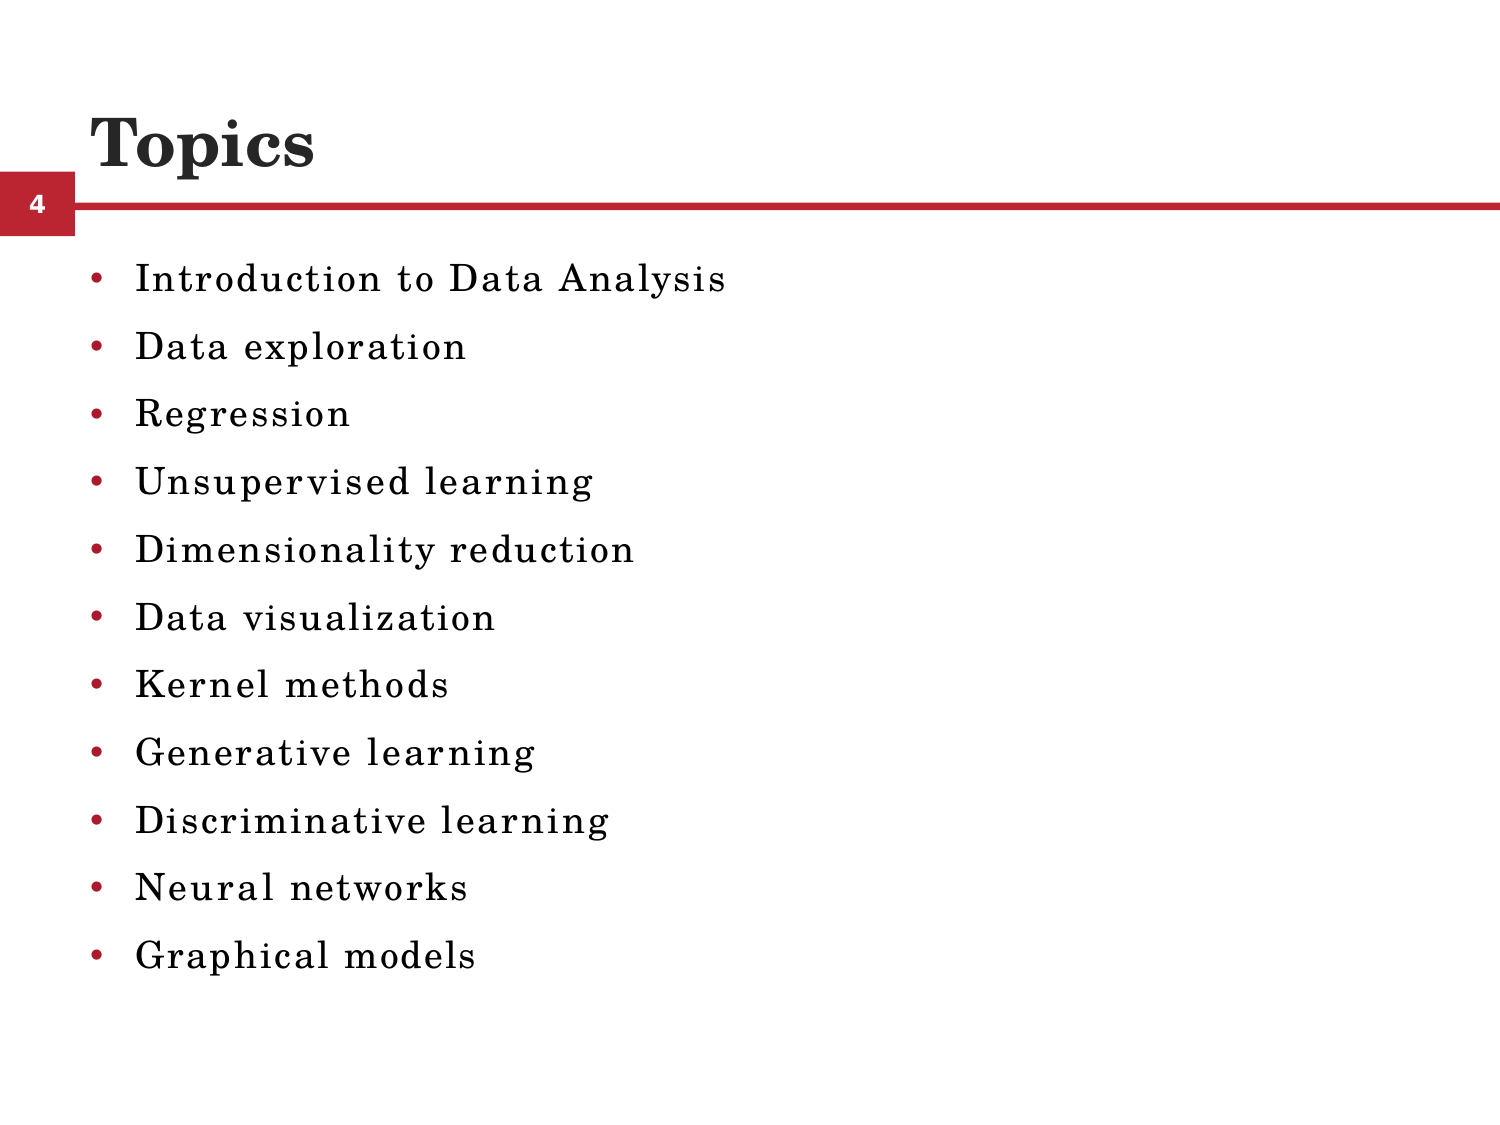

# Topics
Introduction to Data Analysis
Data exploration
Regression
Unsupervised learning
Dimensionality reduction
Data visualization
Kernel methods
Generative learning
Discriminative learning
Neural networks
Graphical models